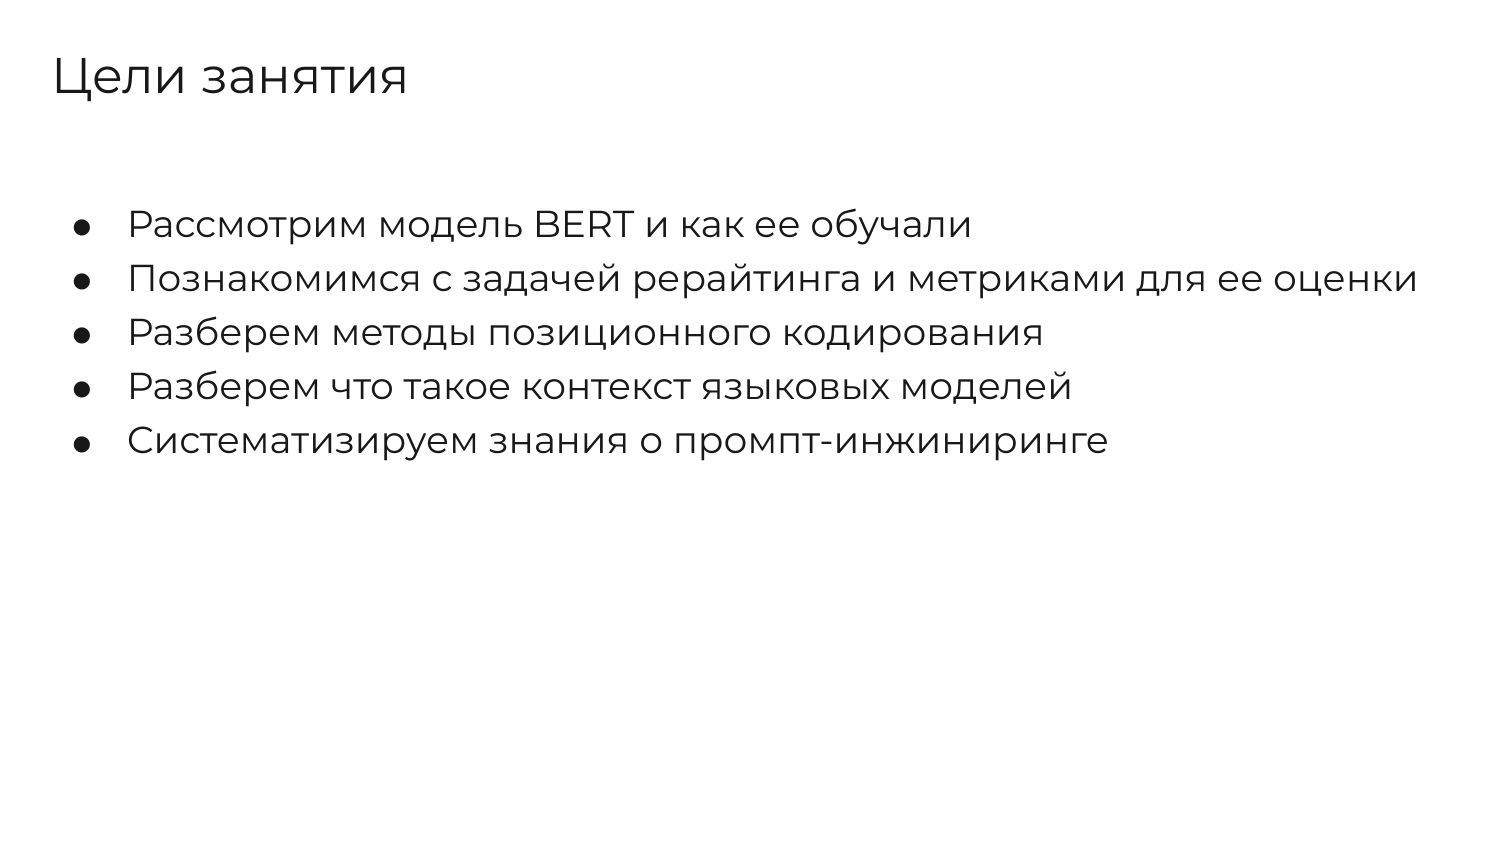

# Цели занятия
Рассмотрим модель BERT и как ее обучали
Познакомимся с задачей рерайтинга и метриками для ее оценки
Разберем методы позиционного кодирования
Разберем что такое контекст языковых моделей
Систематизируем знания о промпт-инжиниринге